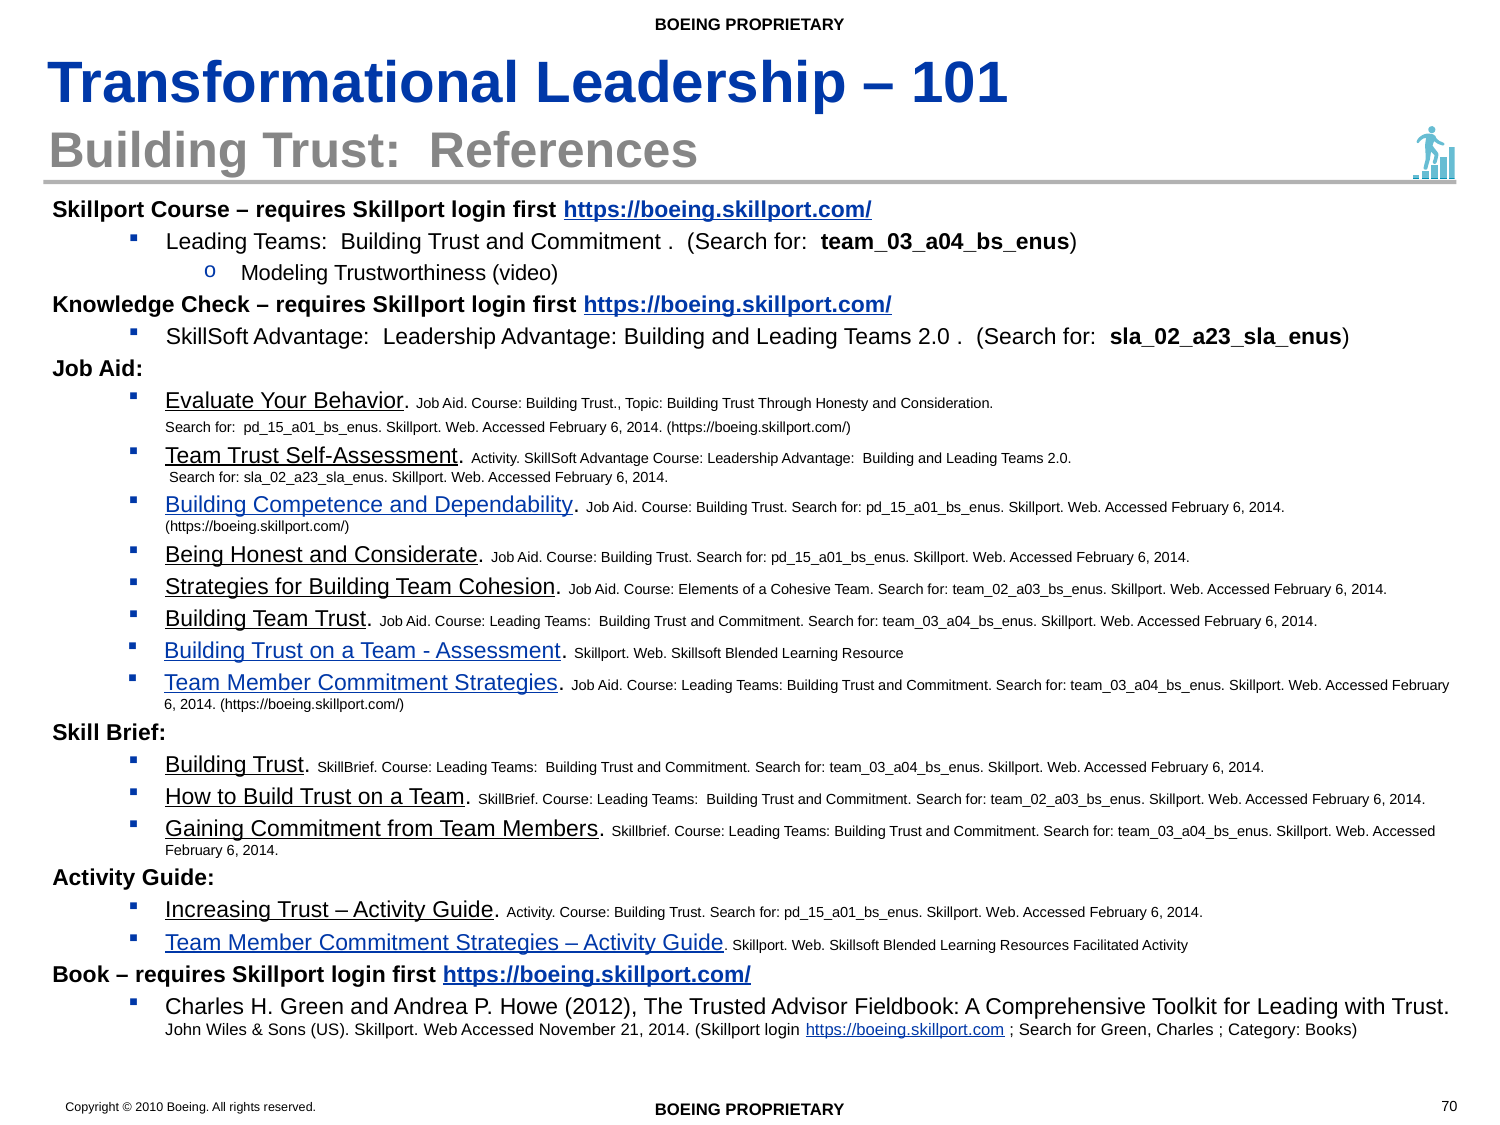

# Building Trust:  References
Skillport Course – requires Skillport login first https://boeing.skillport.com/
Leading Teams:  Building Trust and Commitment .  (Search for:  team_03_a04_bs_enus)
Modeling Trustworthiness (video)
Knowledge Check – requires Skillport login first https://boeing.skillport.com/
SkillSoft Advantage:  Leadership Advantage: Building and Leading Teams 2.0 .  (Search for:  sla_02_a23_sla_enus)
Job Aid:
Evaluate Your Behavior. Job Aid. Course: Building Trust., Topic: Building Trust Through Honesty and Consideration.
Search for:  pd_15_a01_bs_enus. Skillport. Web. Accessed February 6, 2014. (https://boeing.skillport.com/)
Team Trust Self-Assessment. Activity. SkillSoft Advantage Course: Leadership Advantage:  Building and Leading Teams 2.0.
 Search for: sla_02_a23_sla_enus. Skillport. Web. Accessed February 6, 2014.
Building Competence and Dependability. Job Aid. Course: Building Trust. Search for: pd_15_a01_bs_enus. Skillport. Web. Accessed February 6, 2014. (https://boeing.skillport.com/)
Being Honest and Considerate. Job Aid. Course: Building Trust. Search for: pd_15_a01_bs_enus. Skillport. Web. Accessed February 6, 2014.
Strategies for Building Team Cohesion. Job Aid. Course: Elements of a Cohesive Team. Search for: team_02_a03_bs_enus. Skillport. Web. Accessed February 6, 2014.
Building Team Trust. Job Aid. Course: Leading Teams:  Building Trust and Commitment. Search for: team_03_a04_bs_enus. Skillport. Web. Accessed February 6, 2014.
Building Trust on a Team - Assessment. Skillport. Web. Skillsoft Blended Learning Resource
Team Member Commitment Strategies. Job Aid. Course: Leading Teams: Building Trust and Commitment. Search for: team_03_a04_bs_enus. Skillport. Web. Accessed February 6, 2014. (https://boeing.skillport.com/)
Skill Brief:
Building Trust. SkillBrief. Course: Leading Teams:  Building Trust and Commitment. Search for: team_03_a04_bs_enus. Skillport. Web. Accessed February 6, 2014.
How to Build Trust on a Team. SkillBrief. Course: Leading Teams:  Building Trust and Commitment. Search for: team_02_a03_bs_enus. Skillport. Web. Accessed February 6, 2014.
Gaining Commitment from Team Members. Skillbrief. Course: Leading Teams: Building Trust and Commitment. Search for: team_03_a04_bs_enus. Skillport. Web. Accessed February 6, 2014.
Activity Guide:
Increasing Trust – Activity Guide. Activity. Course: Building Trust. Search for: pd_15_a01_bs_enus. Skillport. Web. Accessed February 6, 2014.
Team Member Commitment Strategies – Activity Guide. Skillport. Web. Skillsoft Blended Learning Resources Facilitated Activity
Book – requires Skillport login first https://boeing.skillport.com/
Charles H. Green and Andrea P. Howe (2012), The Trusted Advisor Fieldbook: A Comprehensive Toolkit for Leading with Trust.  John Wiles & Sons (US). Skillport. Web Accessed November 21, 2014. (Skillport login https://boeing.skillport.com ; Search for Green, Charles ; Category: Books)

70